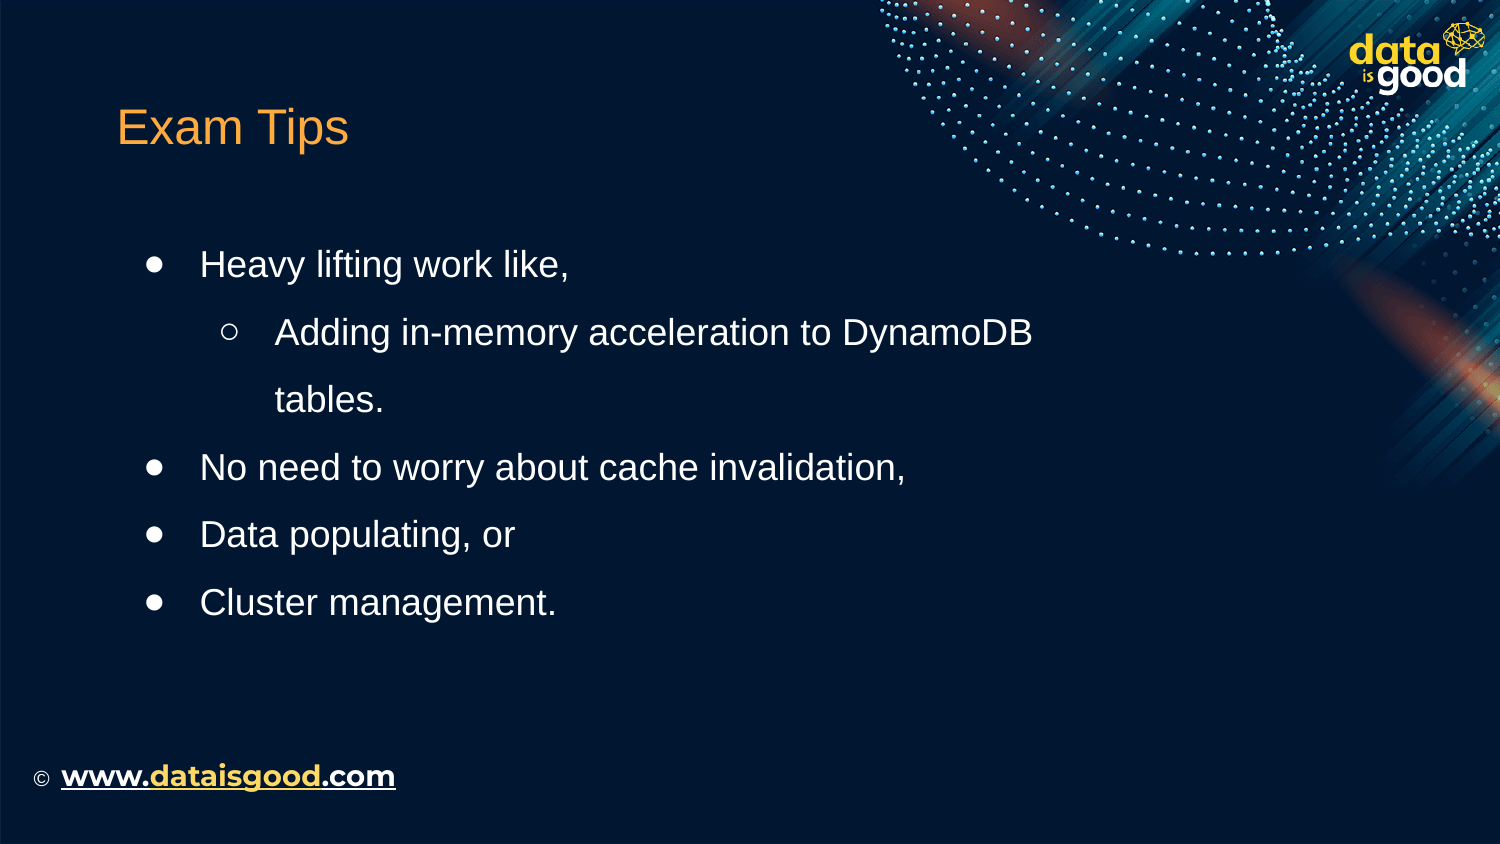

# Exam Tips
Heavy lifting work like,
Adding in-memory acceleration to DynamoDB tables.
No need to worry about cache invalidation,
Data populating, or
Cluster management.